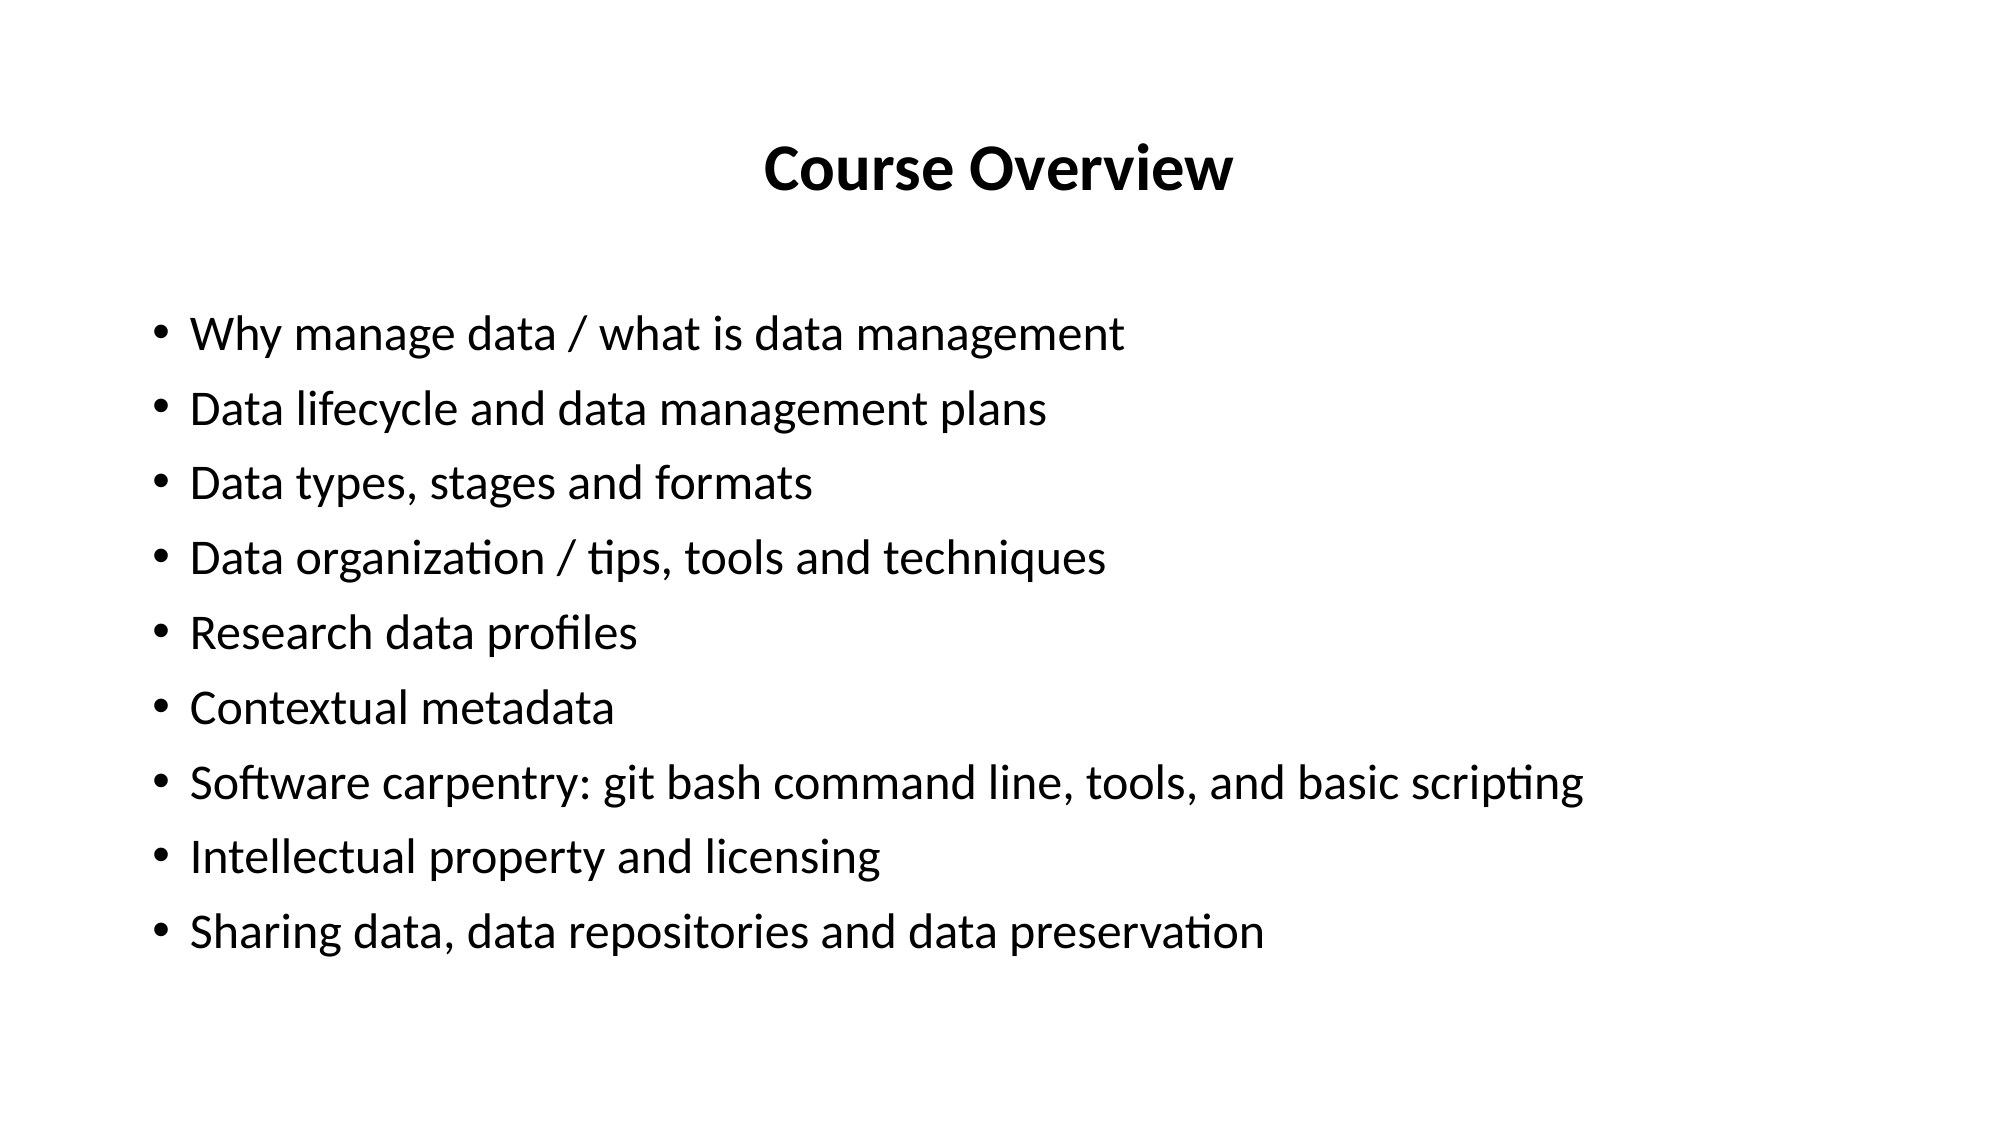

# Course Overview
Why manage data / what is data management
Data lifecycle and data management plans
Data types, stages and formats
Data organization / tips, tools and techniques
Research data profiles
Contextual metadata
Software carpentry: git bash command line, tools, and basic scripting
Intellectual property and licensing
Sharing data, data repositories and data preservation